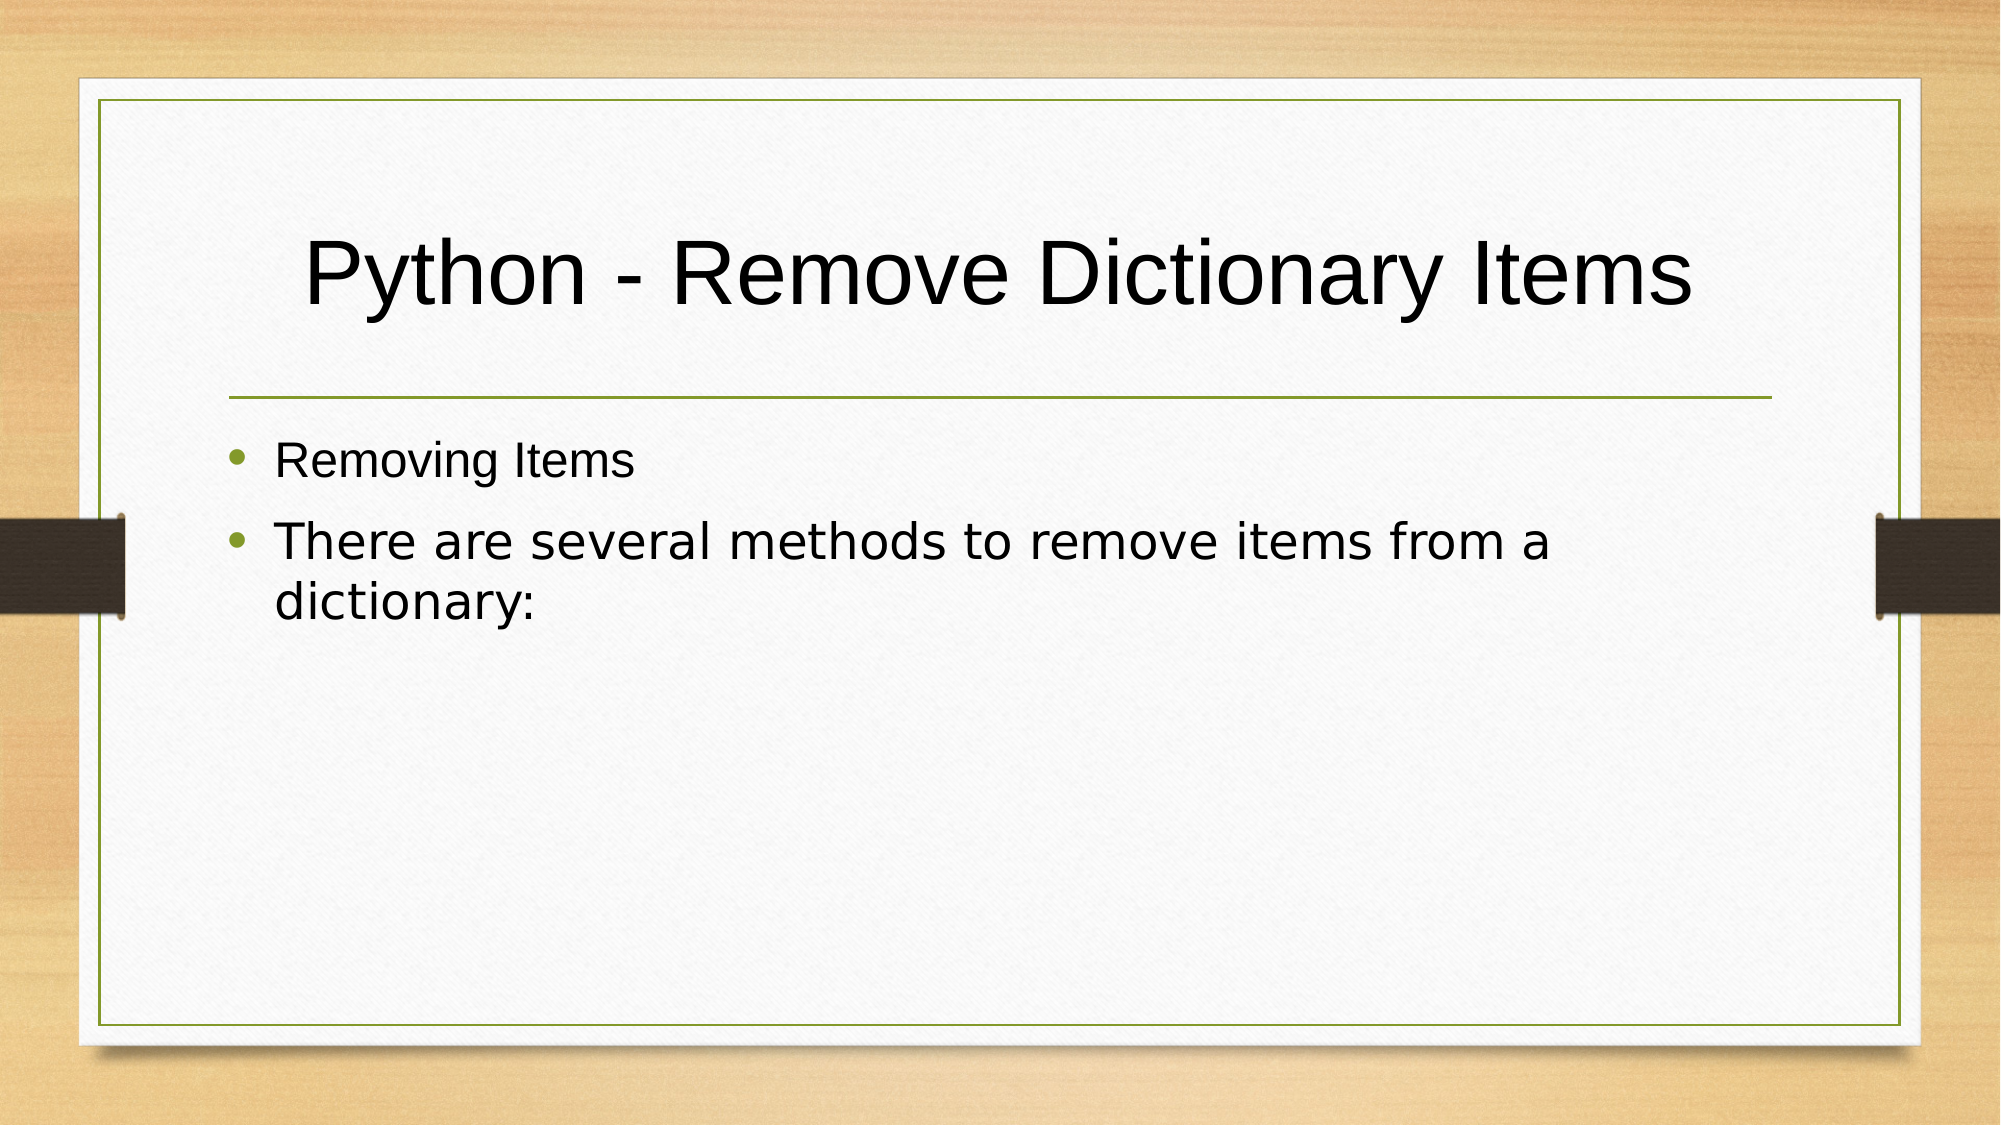

# Python - Remove Dictionary Items
Removing Items
There are several methods to remove items from a dictionary: